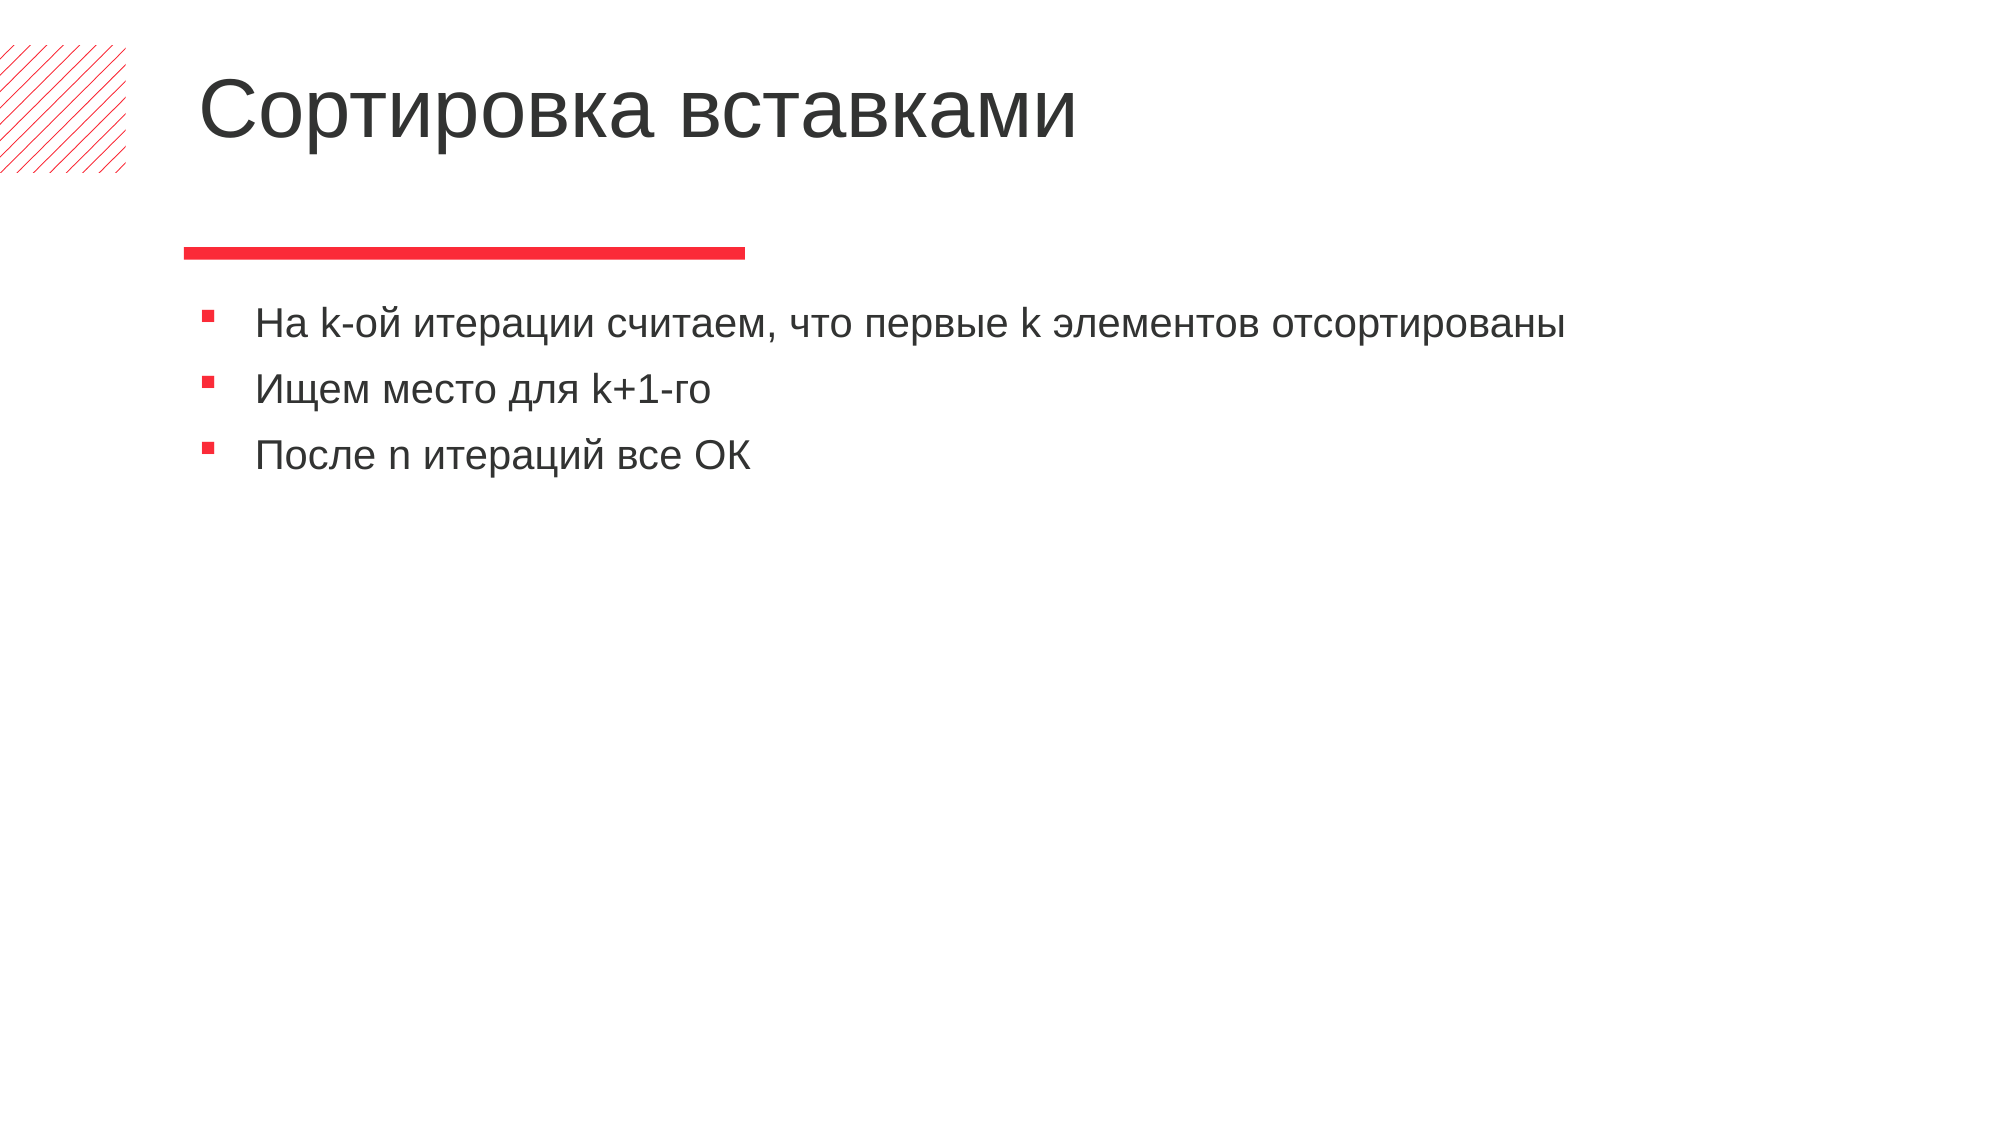

Сортировка вставками
На k-ой итерации считаем, что первые k элементов отсортированы
Ищем место для k+1-го
После n итераций все ОК